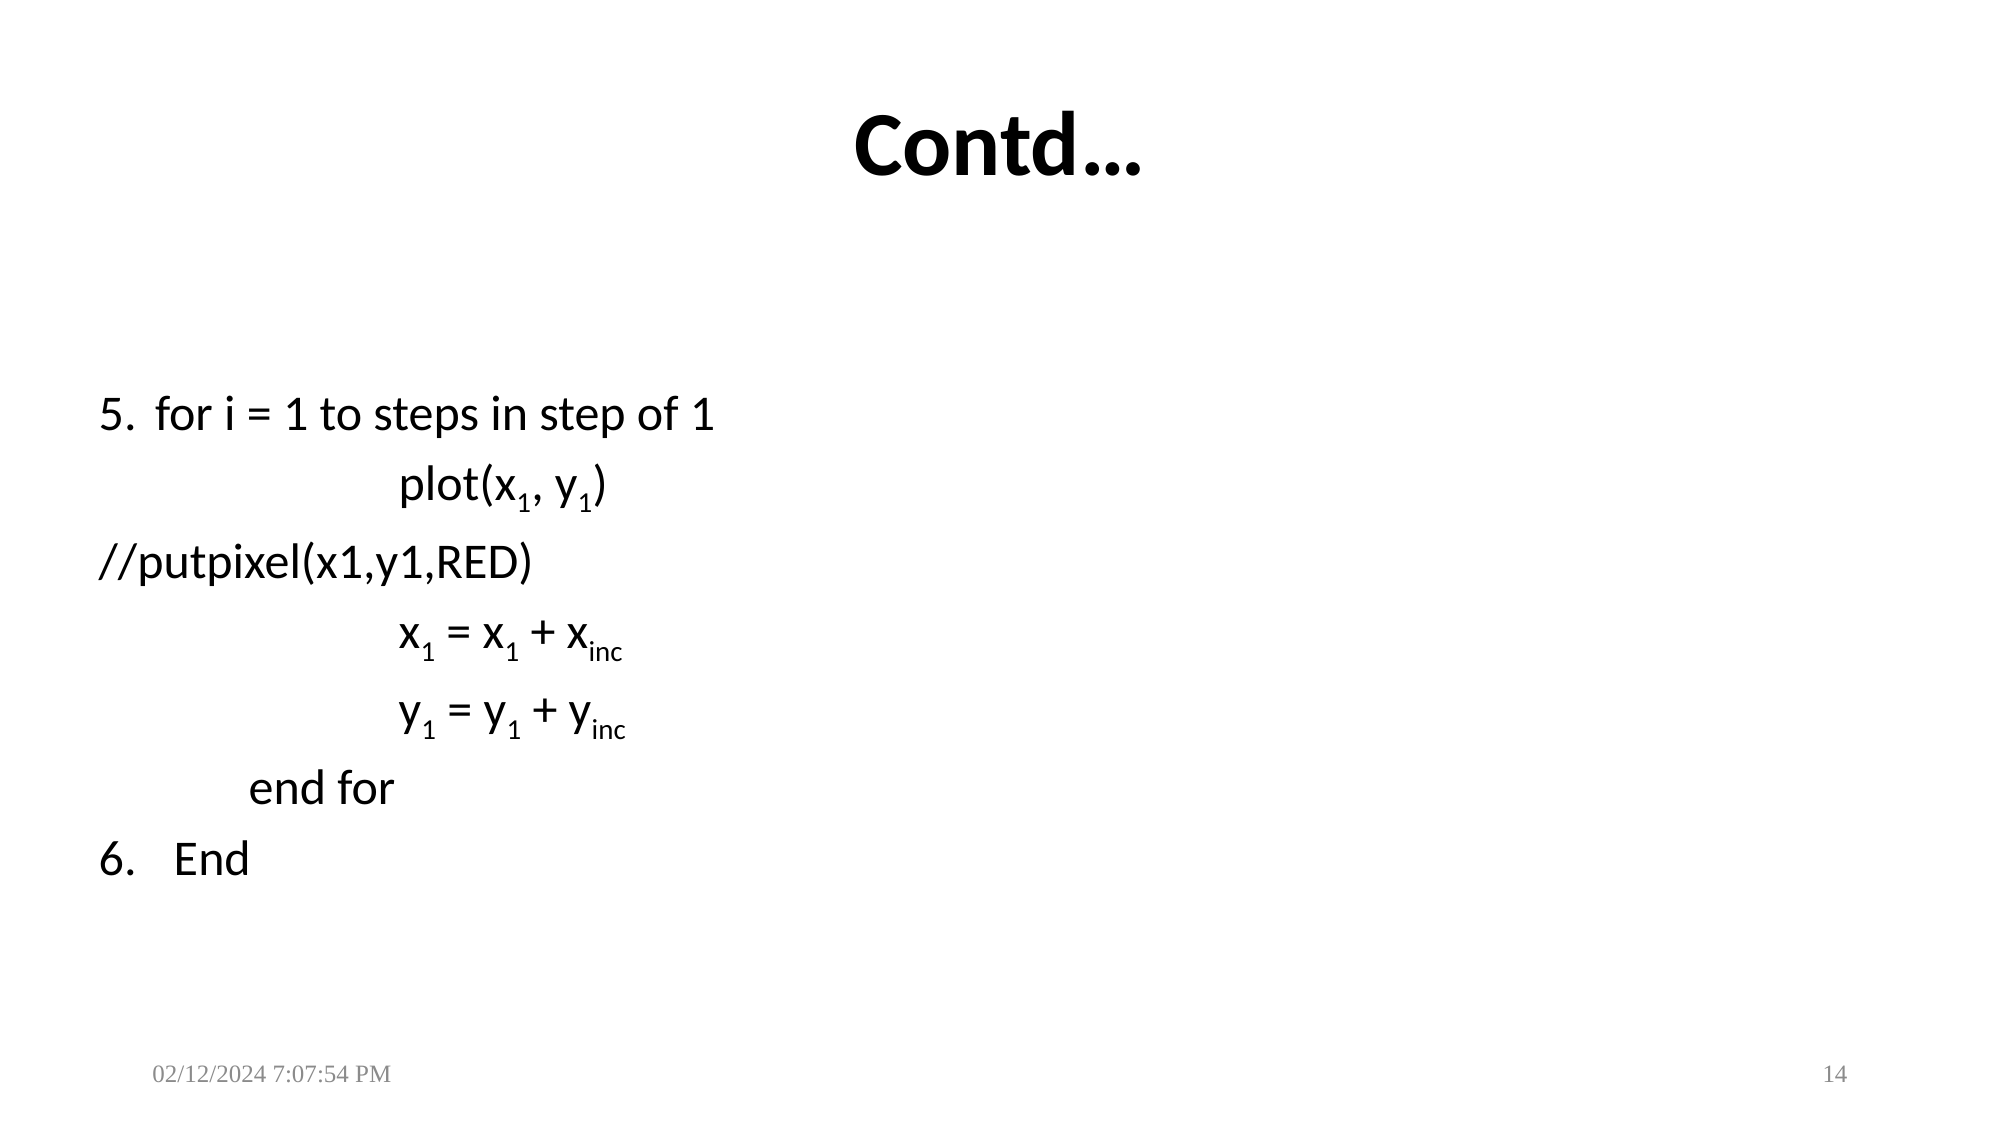

# Contd…
for i = 1 to steps in step of 1
		plot(x1, y1)
//putpixel(x1,y1,RED)
		x1 = x1 + xinc
		y1 = y1 + yinc
	end for
End

02/12/2024 7:07:54 PM
14